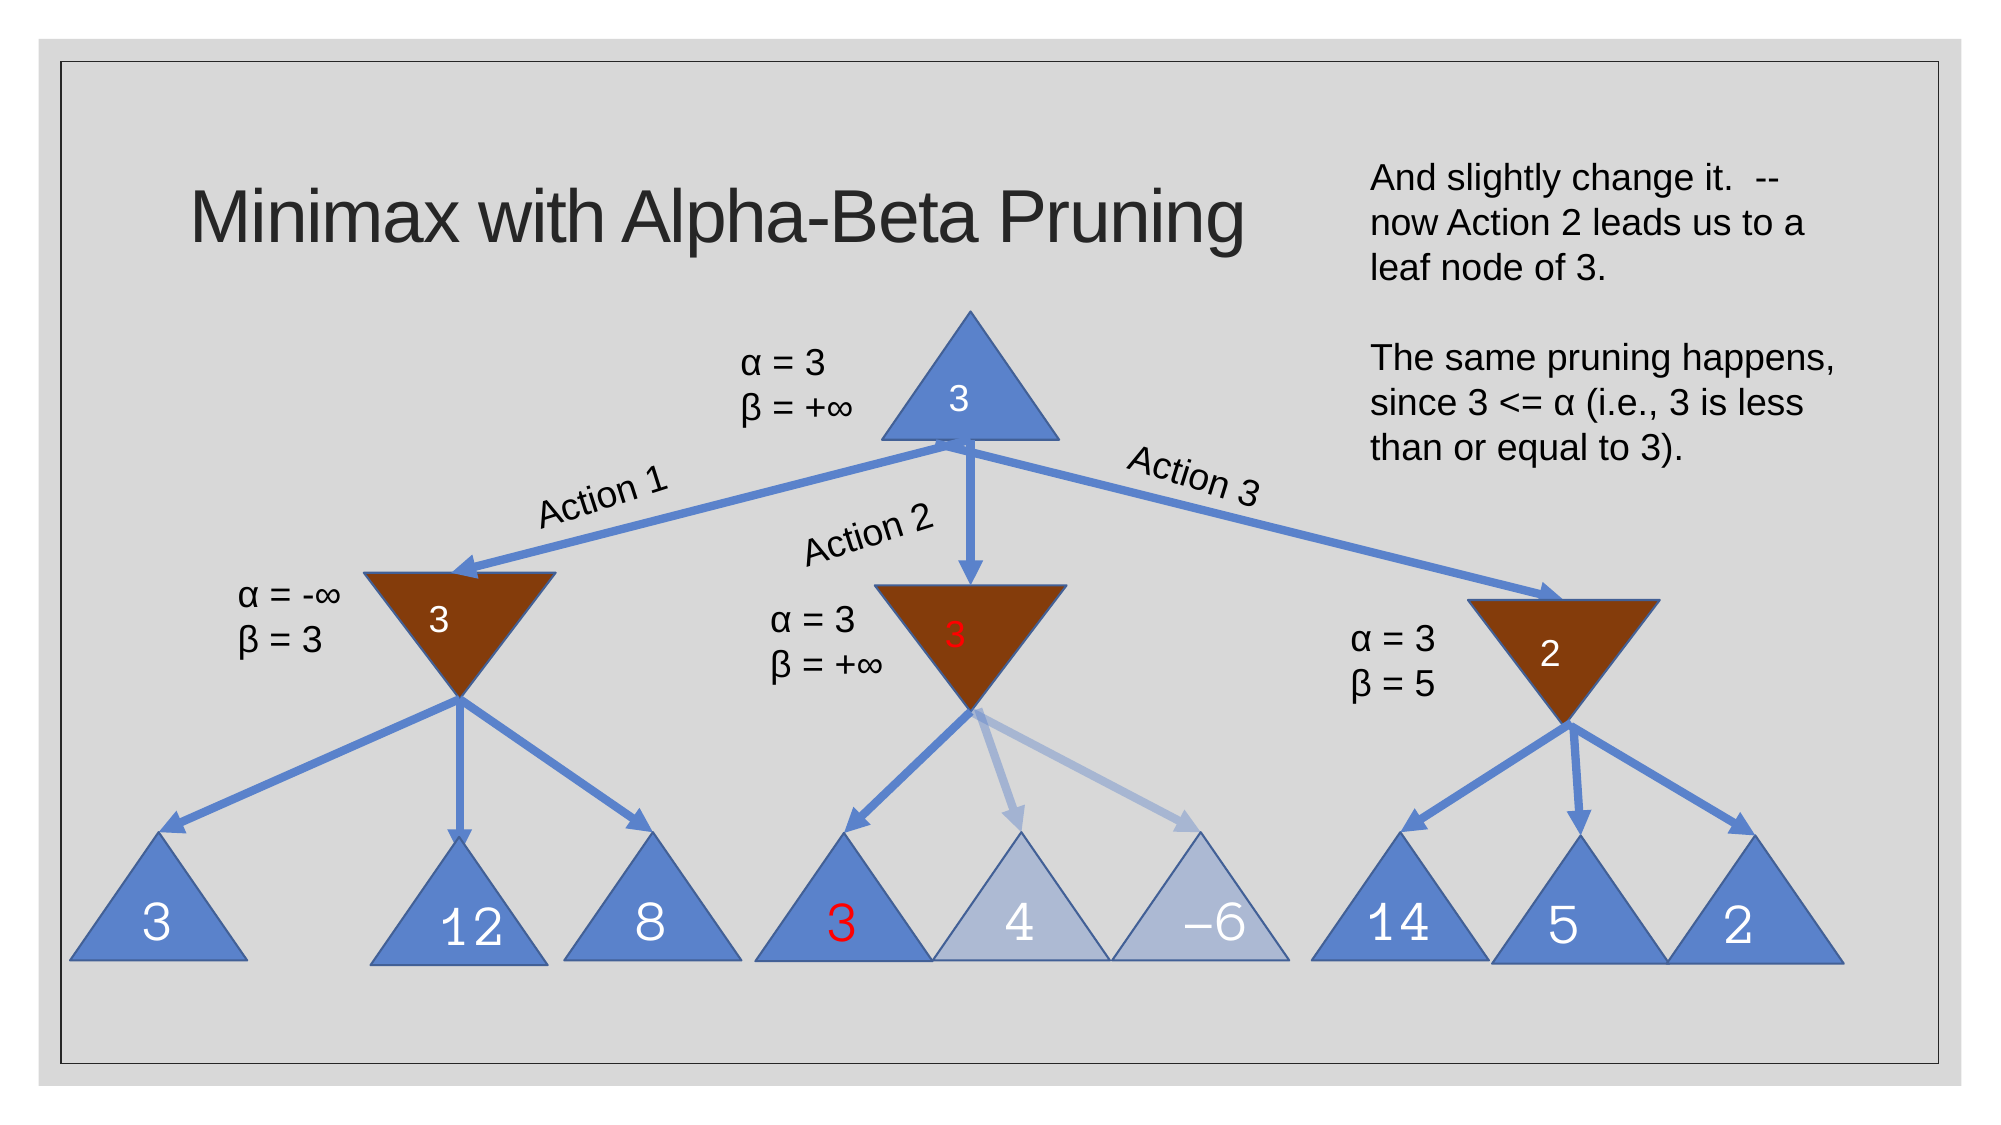

# Minimax with Alpha-Beta Pruning
And slightly change it.  -- now Action 2 leads us to a leaf node of 3.

The same pruning happens, since 3 <= α (i.e., 3 is less than or equal to 3).

α = 3
β = +∞
3
Action 3
Action 1
Action 2
α = -∞
β = 3

3
α = 3
β = +∞

3
α = 3
β = 5
2

3

8

4

-6

14

3

5

2

12